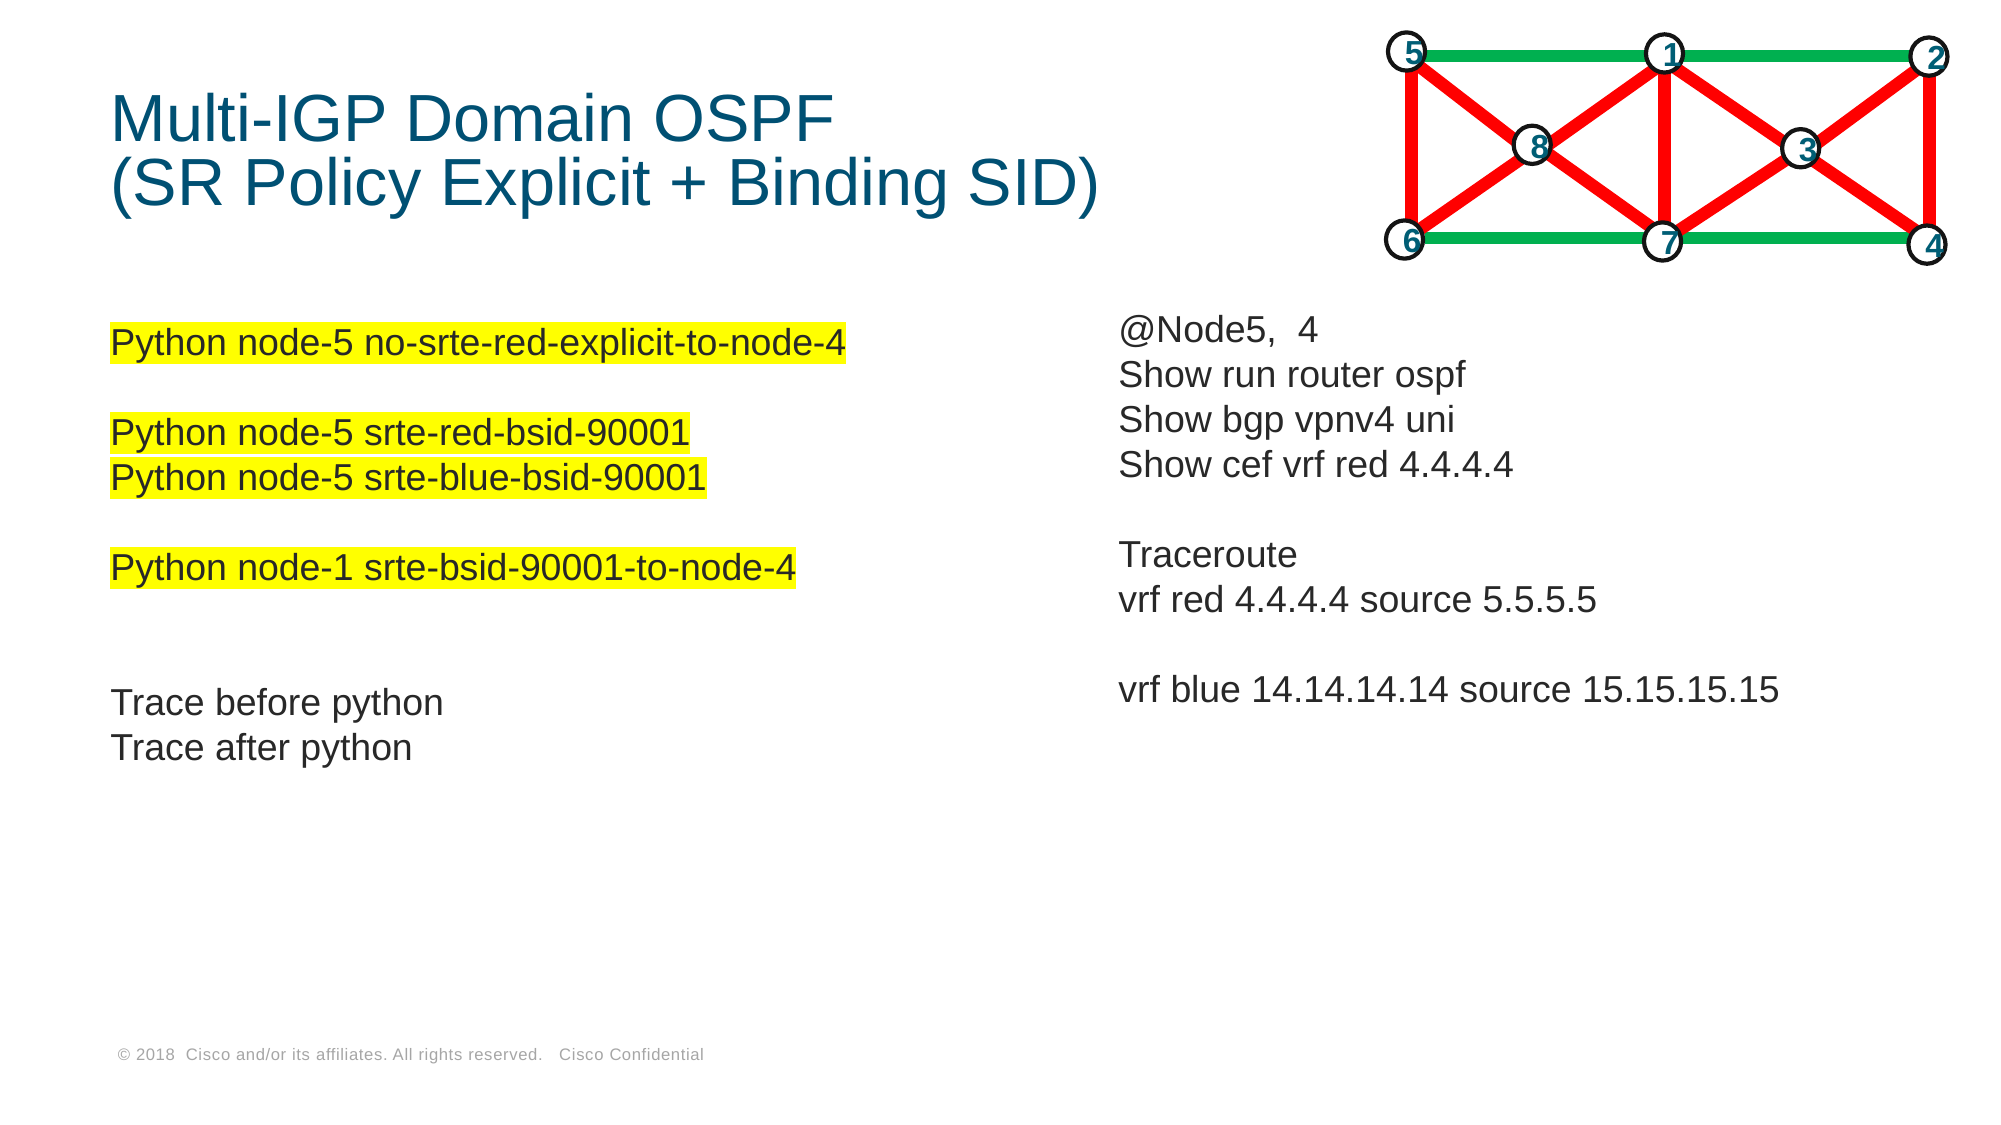

5
1
2
8
3
6
7
4
# Multi-IGP Domain OSPF (SR Policy Explicit + Binding SID)
@Node5,  4
Show run router ospf
Show bgp vpnv4 uni
Show cef vrf red 4.4.4.4

Traceroute
vrf red 4.4.4.4 source 5.5.5.5

vrf blue 14.14.14.14 source 15.15.15.15
Python node-5 no-srte-red-explicit-to-node-4

Python node-5 srte-red-bsid-90001
Python node-5 srte-blue-bsid-90001

Python node-1 srte-bsid-90001-to-node-4

Trace before python
Trace after python